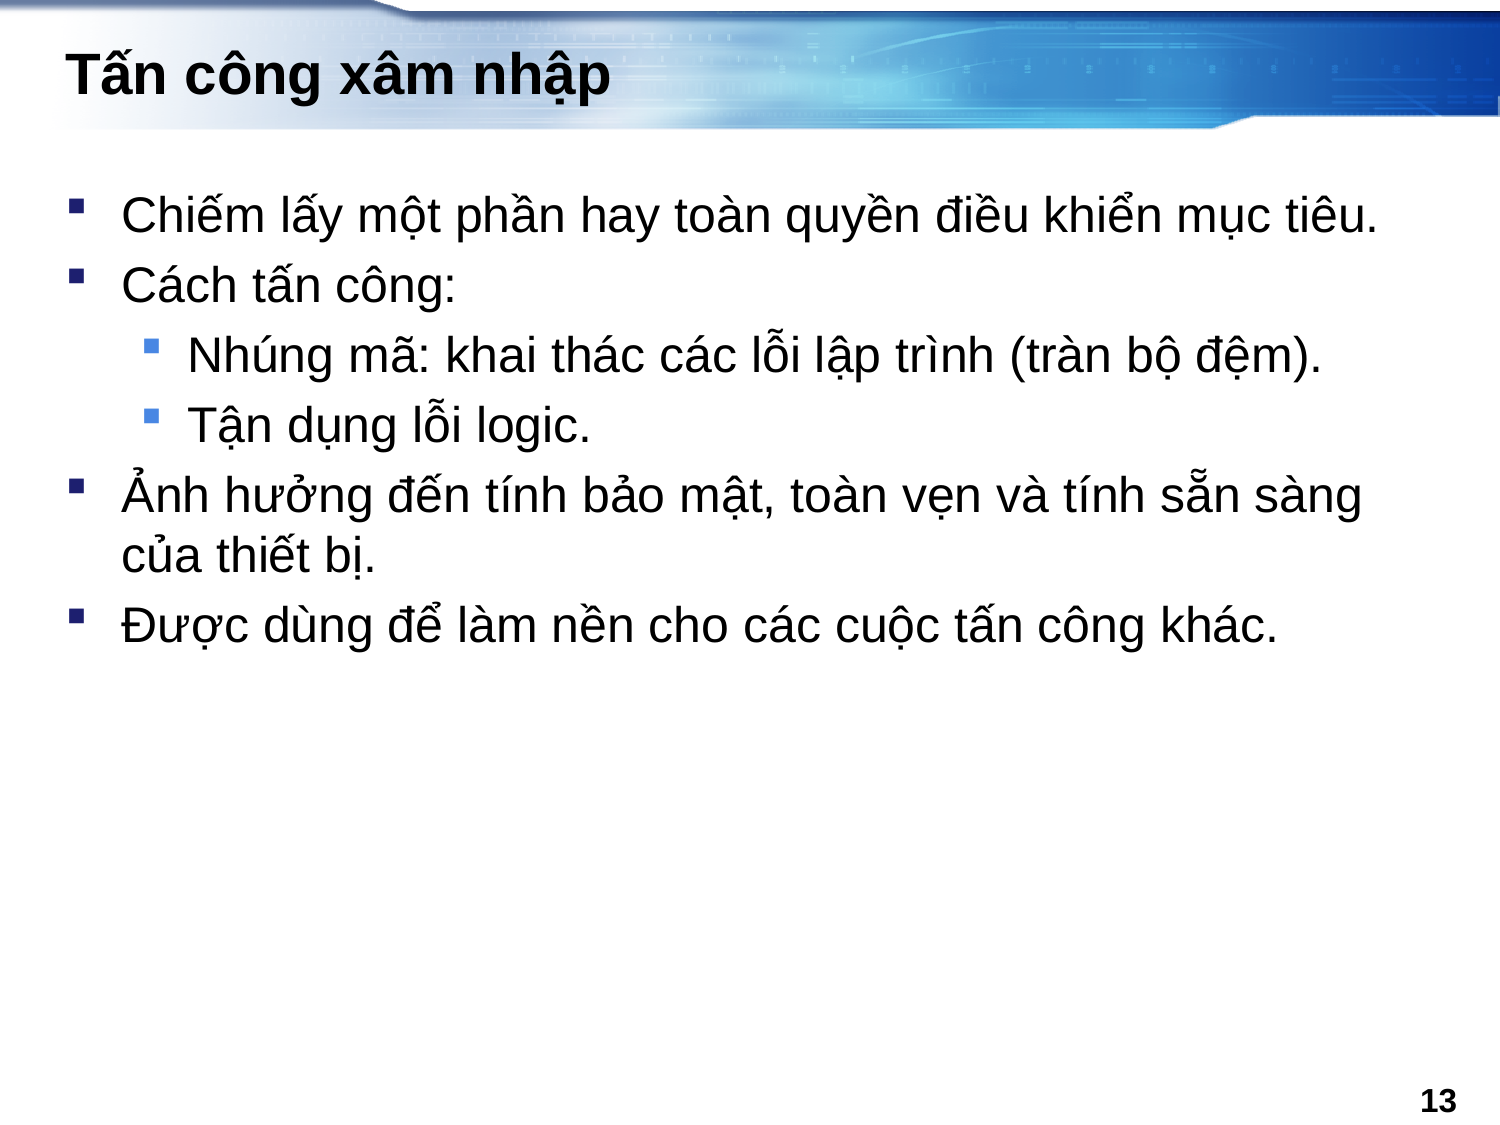

# Tấn công xâm nhập
Chiếm lấy một phần hay toàn quyền điều khiển mục tiêu.
Cách tấn công:
Nhúng mã: khai thác các lỗi lập trình (tràn bộ đệm).
Tận dụng lỗi logic.
Ảnh hưởng đến tính bảo mật, toàn vẹn và tính sẵn sàng của thiết bị.
Được dùng để làm nền cho các cuộc tấn công khác.
13